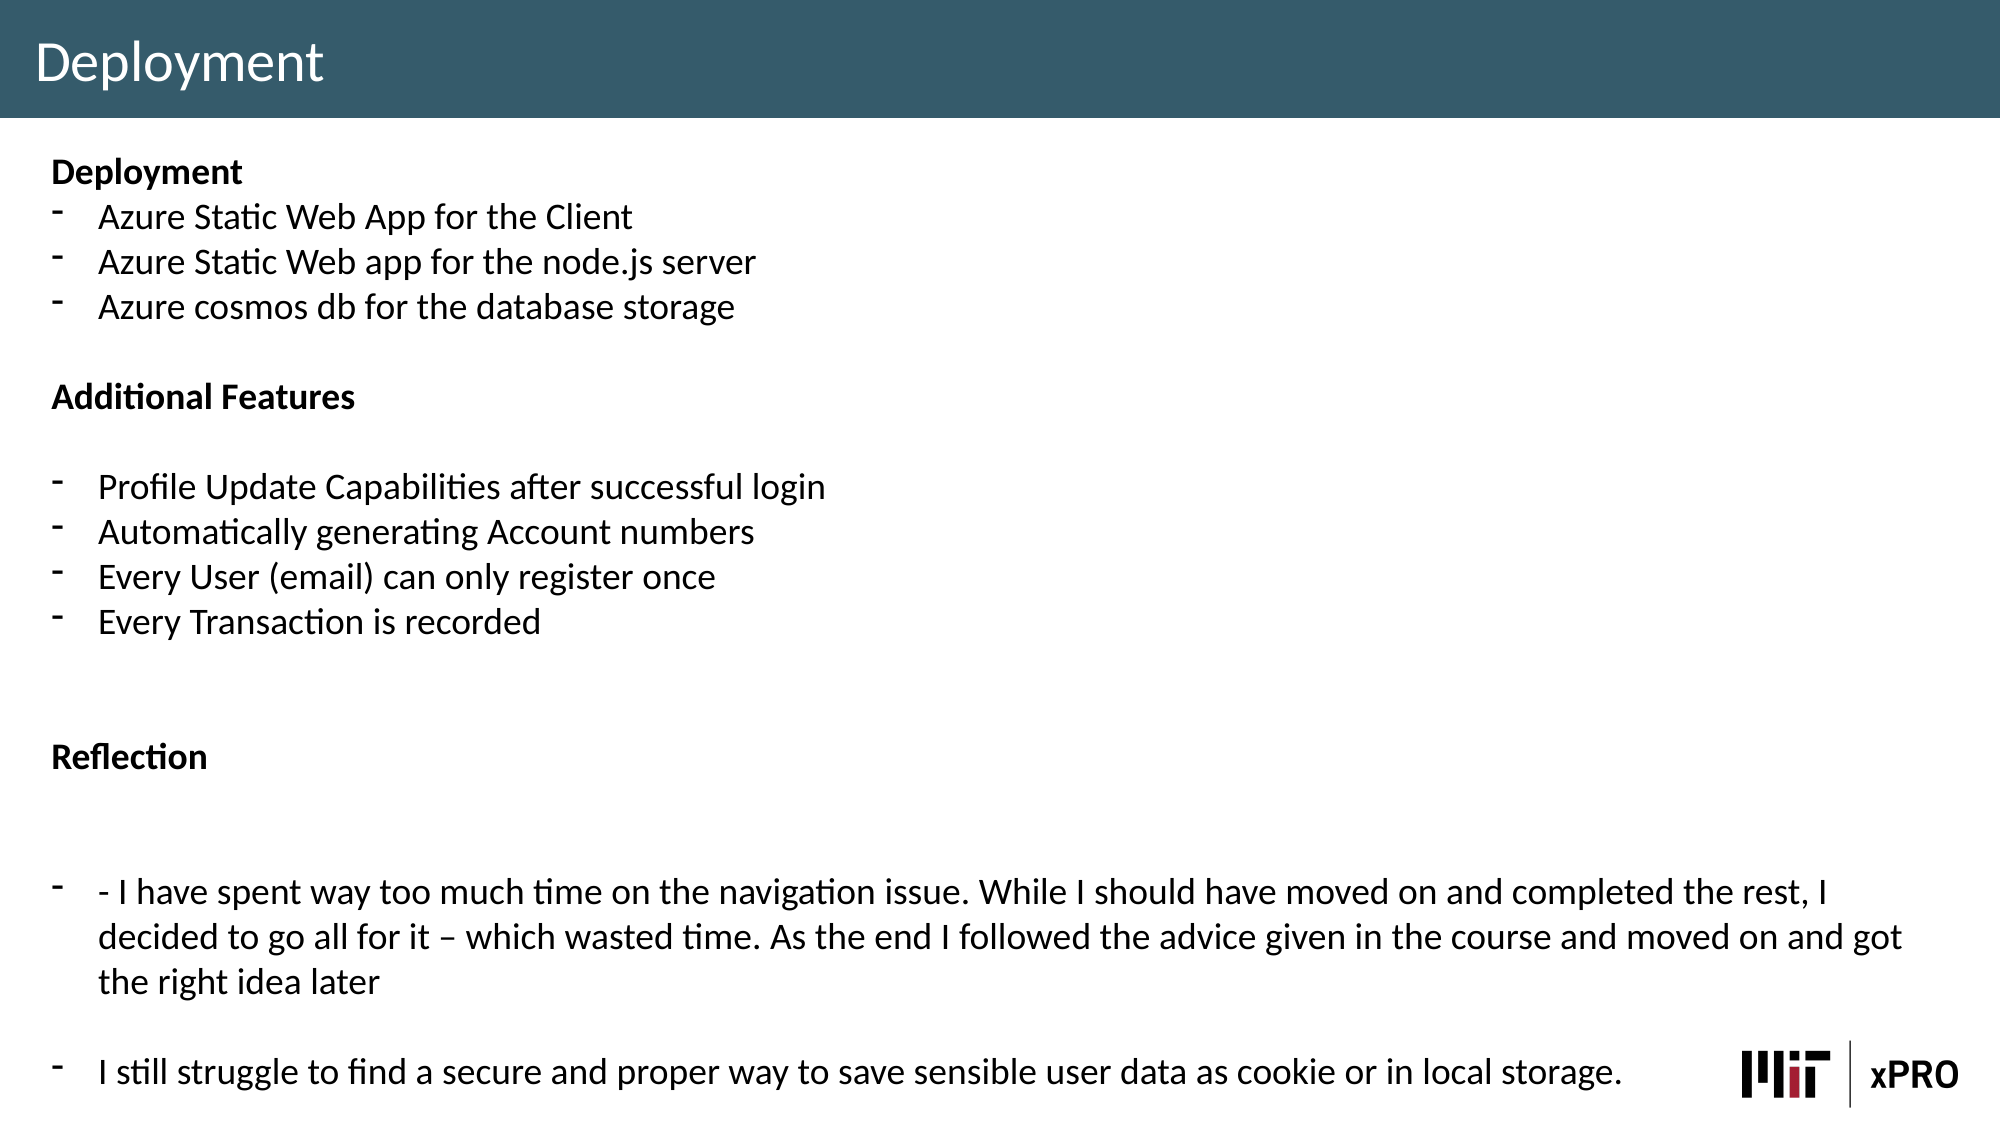

Deployment
Deployment
Azure Static Web App for the Client
Azure Static Web app for the node.js server
Azure cosmos db for the database storage

Additional Features

Profile Update Capabilities after successful login
Automatically generating Account numbers
Every User (email) can only register once
Every Transaction is recorded

Reflection

- I have spent way too much time on the navigation issue. While I should have moved on and completed the rest, I decided to go all for it – which wasted time. As the end I followed the advice given in the course and moved on and got the right idea later

I still struggle to find a secure and proper way to save sensible user data as cookie or in local storage.